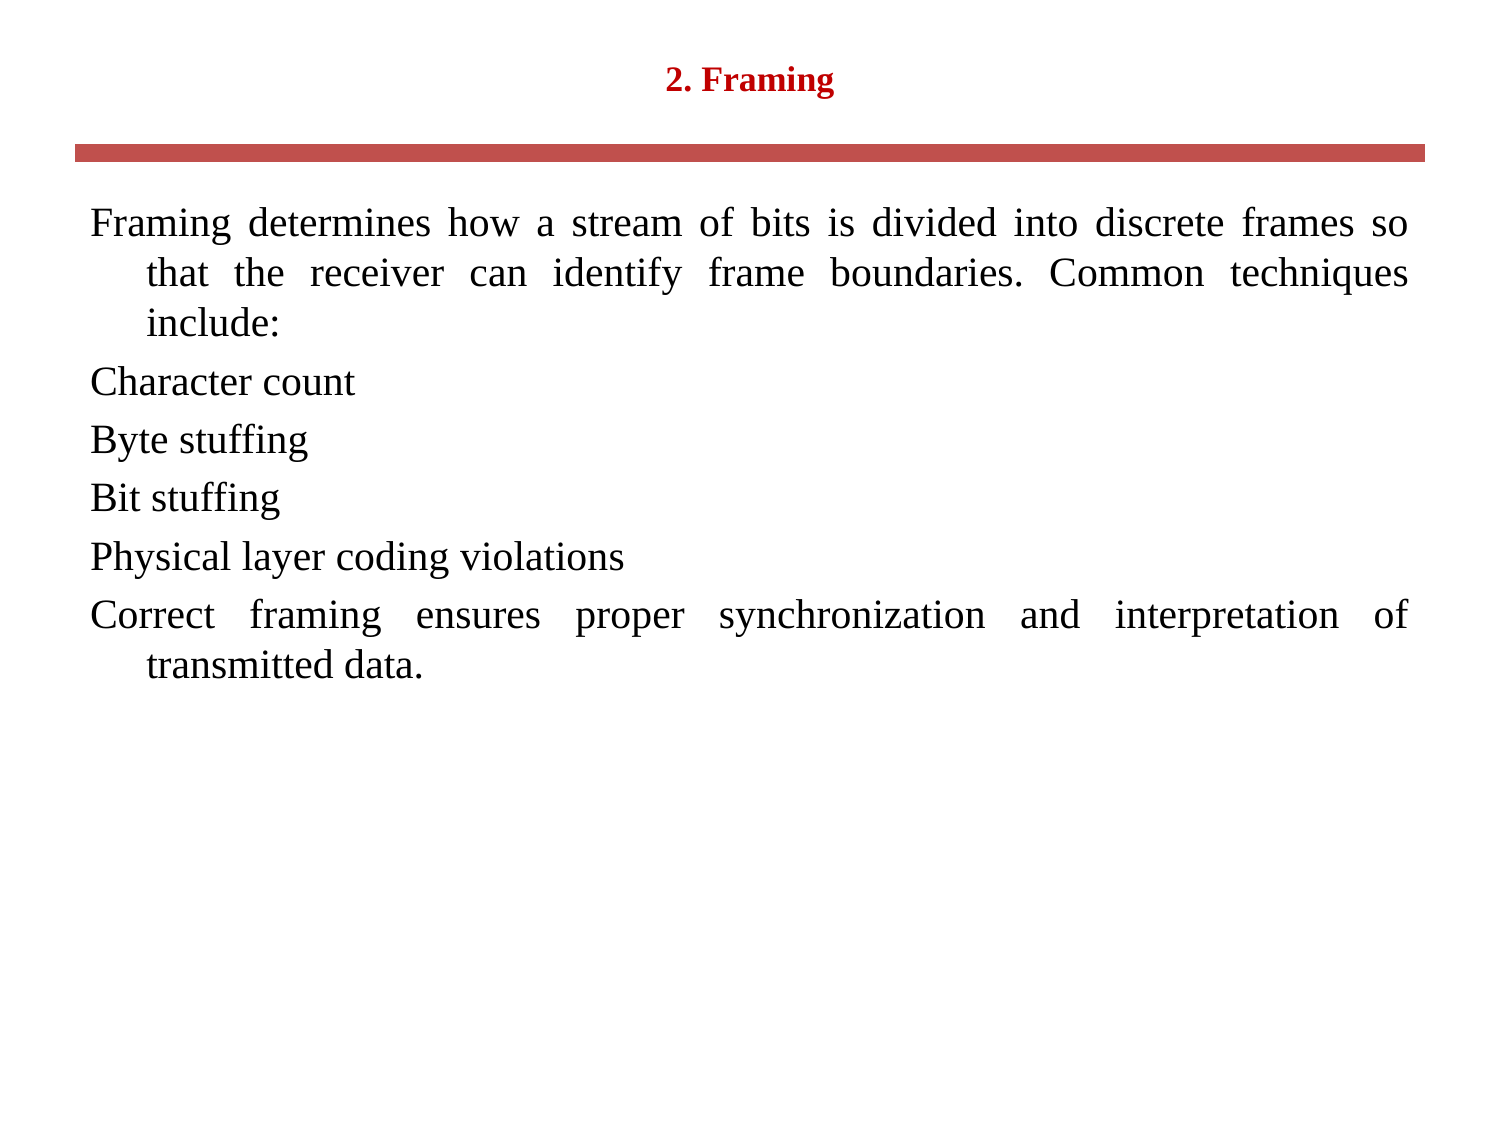

# 2. Framing
Framing determines how a stream of bits is divided into discrete frames so that the receiver can identify frame boundaries. Common techniques include:
Character count
Byte stuffing
Bit stuffing
Physical layer coding violations
Correct framing ensures proper synchronization and interpretation of transmitted data.